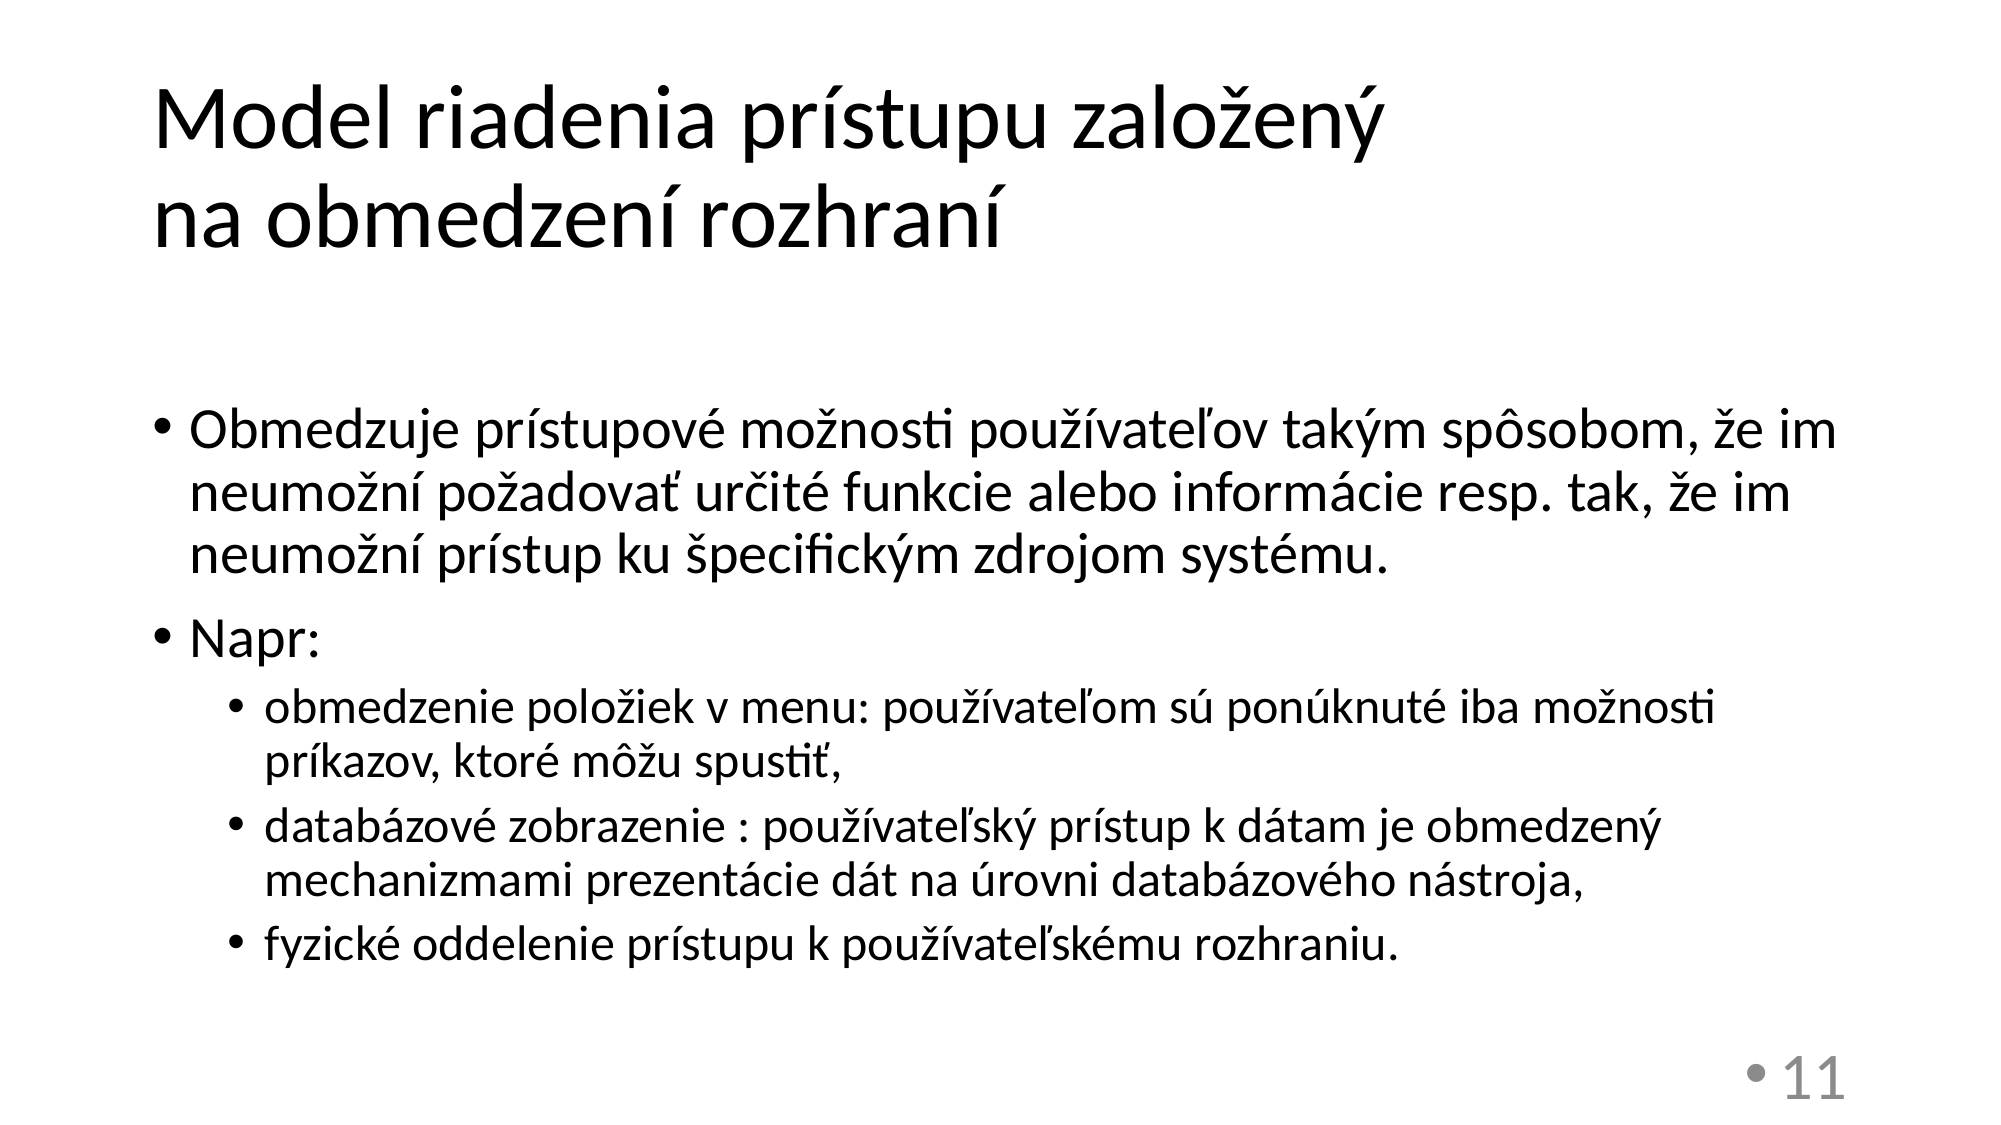

# Model riadenia prístupu založený na obmedzení rozhraní

Obmedzuje prístupové možnosti používateľov takým spôsobom, že im neumožní požadovať určité funkcie alebo informácie resp. tak, že im neumožní prístup ku špecifickým zdrojom systému.
Napr:
obmedzenie položiek v menu: používateľom sú ponúknuté iba možnosti príkazov, ktoré môžu spustiť,
databázové zobrazenie : používateľský prístup k dátam je obmedzený mechanizmami prezentácie dát na úrovni databázového nástroja,
fyzické oddelenie prístupu k používateľskému rozhraniu.

11